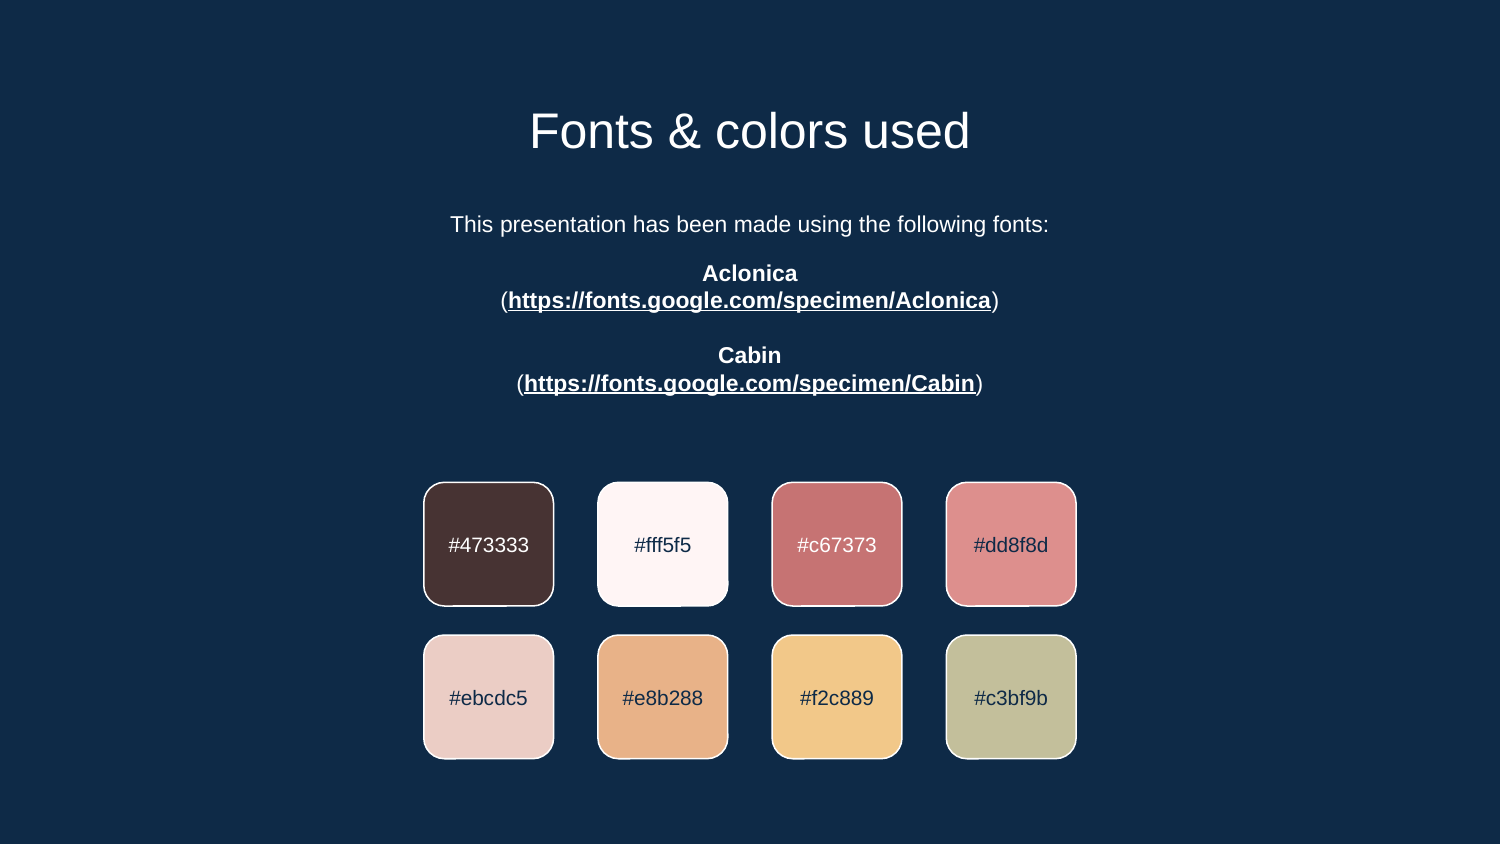

# Fonts & colors used
This presentation has been made using the following fonts:
Aclonica
(https://fonts.google.com/specimen/Aclonica)

Cabin
(https://fonts.google.com/specimen/Cabin)

#473333
#fff5f5
#c67373
#dd8f8d

#ebcdc5
#e8b288
#f2c889
#c3bf9b